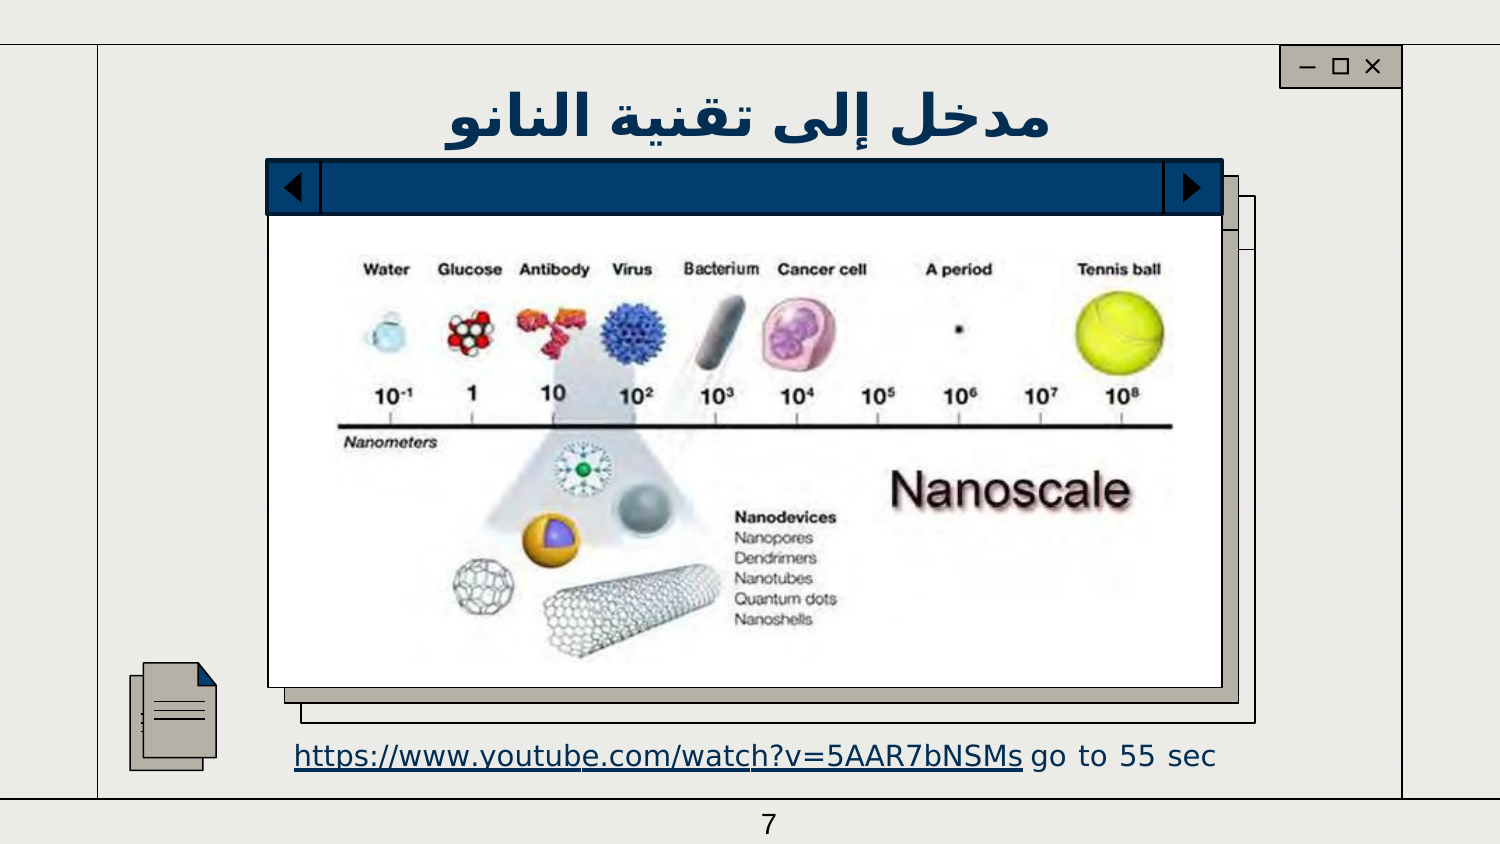

# مدخل إلى تقنية النانو

https://www.youtube.com/watch?v=5AAR7bNSMs go to 55 sec
7